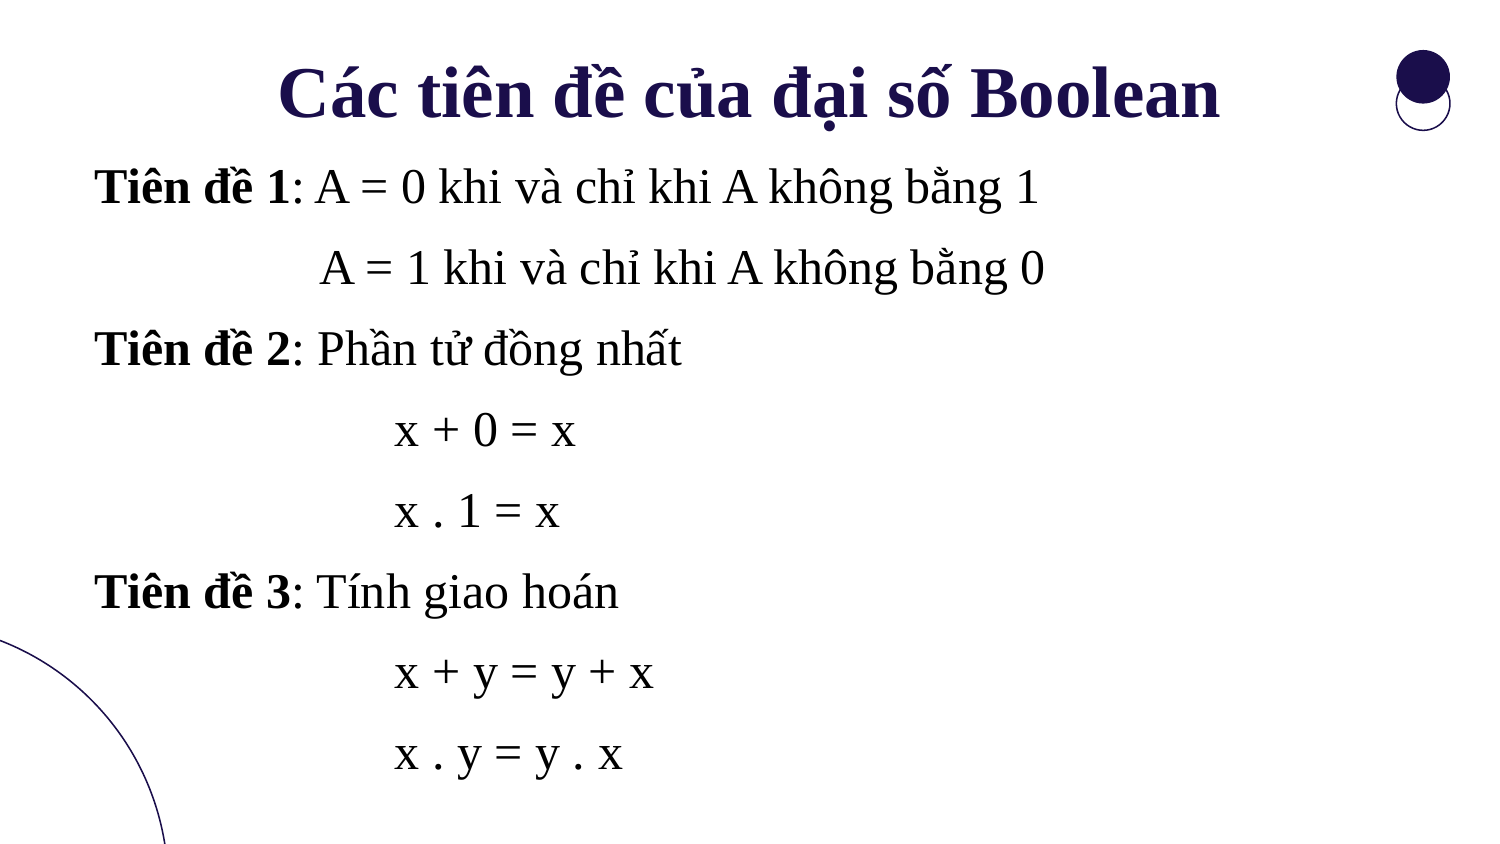

# Các tiên đề của đại số Boolean
Tiên đề 1: A = 0 khi và chỉ khi A không bằng 1
	      A = 1 khi và chỉ khi A không bằng 0
Tiên đề 2: Phần tử đồng nhất
		x + 0 = x
		x . 1 = x
Tiên đề 3: Tính giao hoán
		x + y = y + x
		x . y = y . x